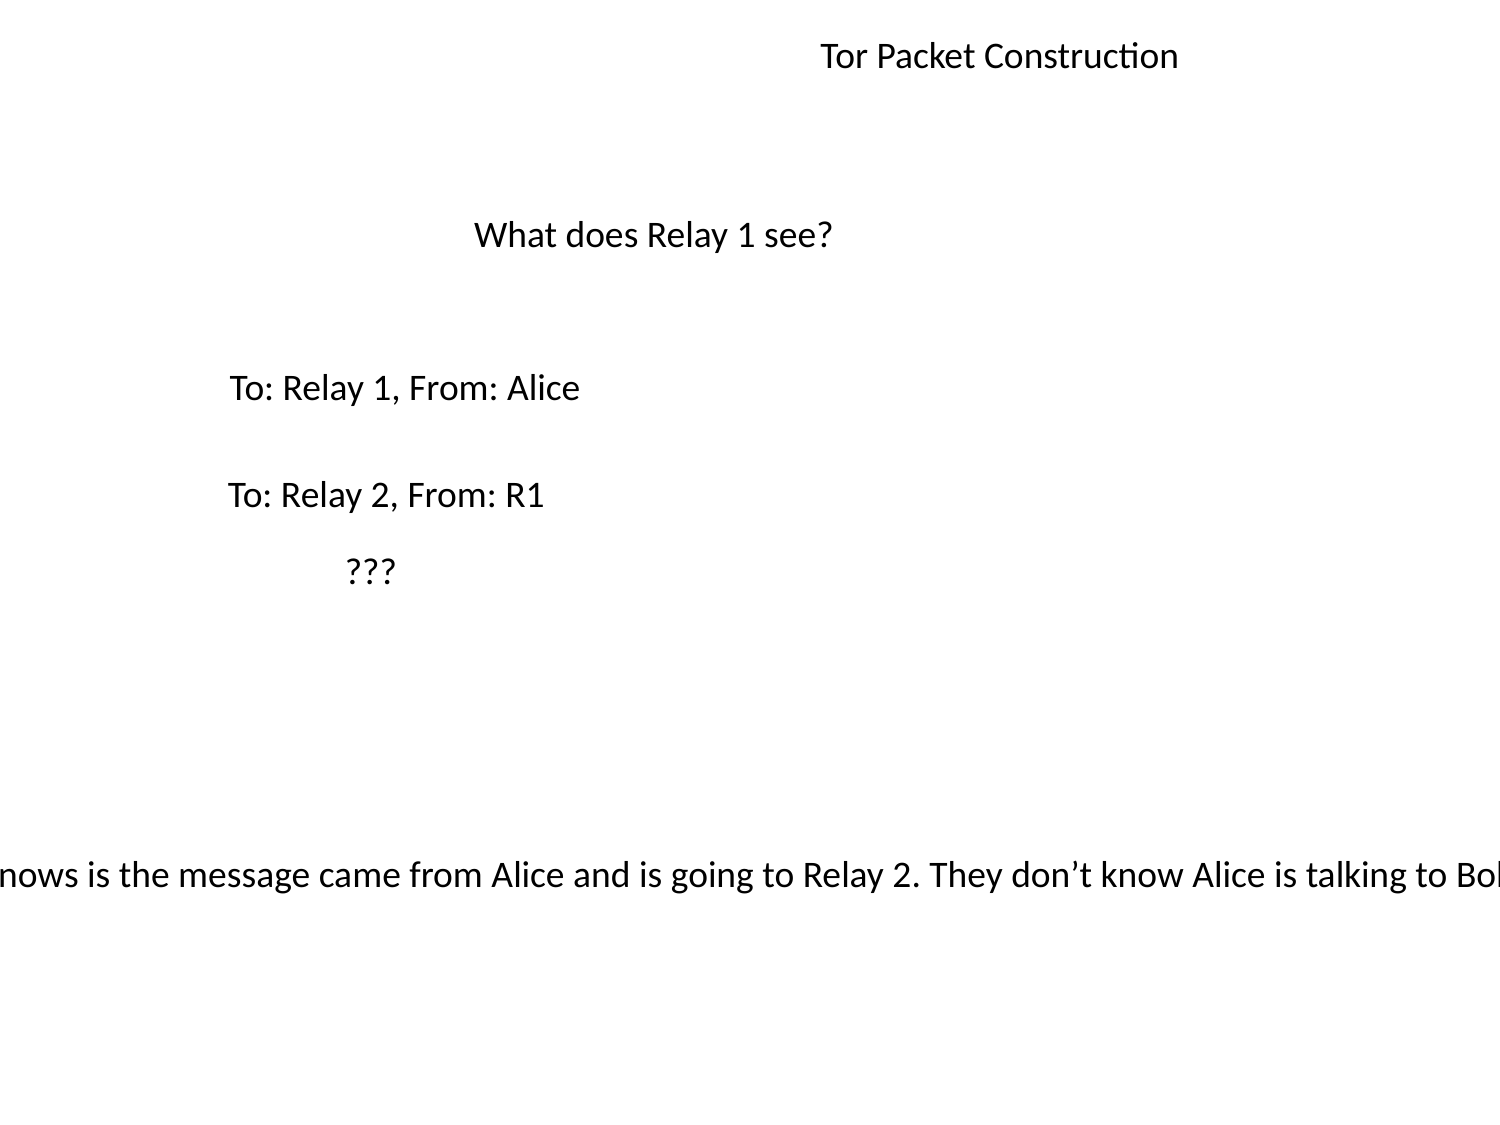

Tor Packet Construction
What does Relay 1 see?
To: Relay 1, From: Alice
To: Relay 2, From: R1
???
All Relay 1 knows is the message came from Alice and is going to Relay 2. They don’t know Alice is talking to Bob!